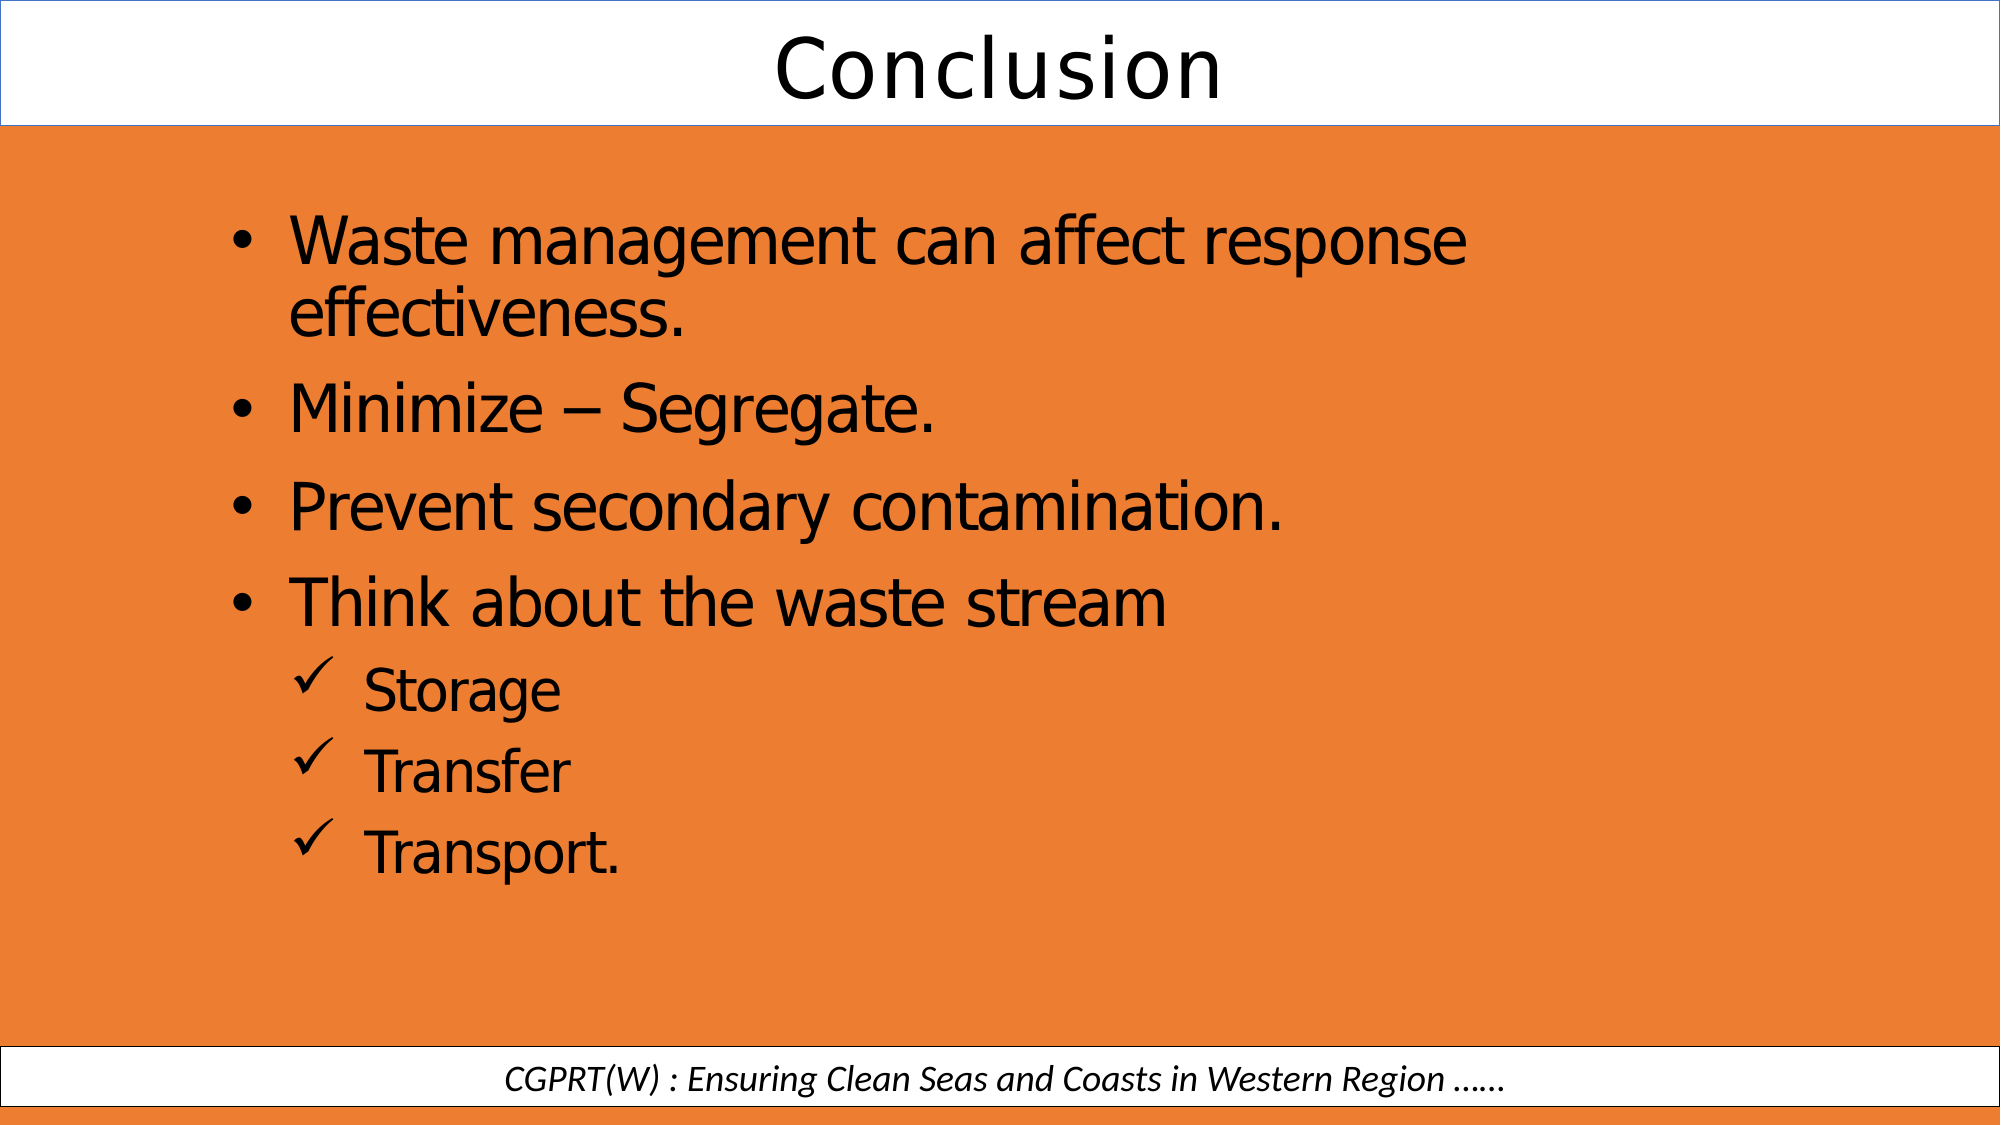

Conclusion
Waste management can affect response effectiveness.
Minimize – Segregate.
Prevent secondary contamination.
Think about the waste stream
Storage
Transfer
Transport.
 CGPRT(W) : Ensuring Clean Seas and Coasts in Western Region ……